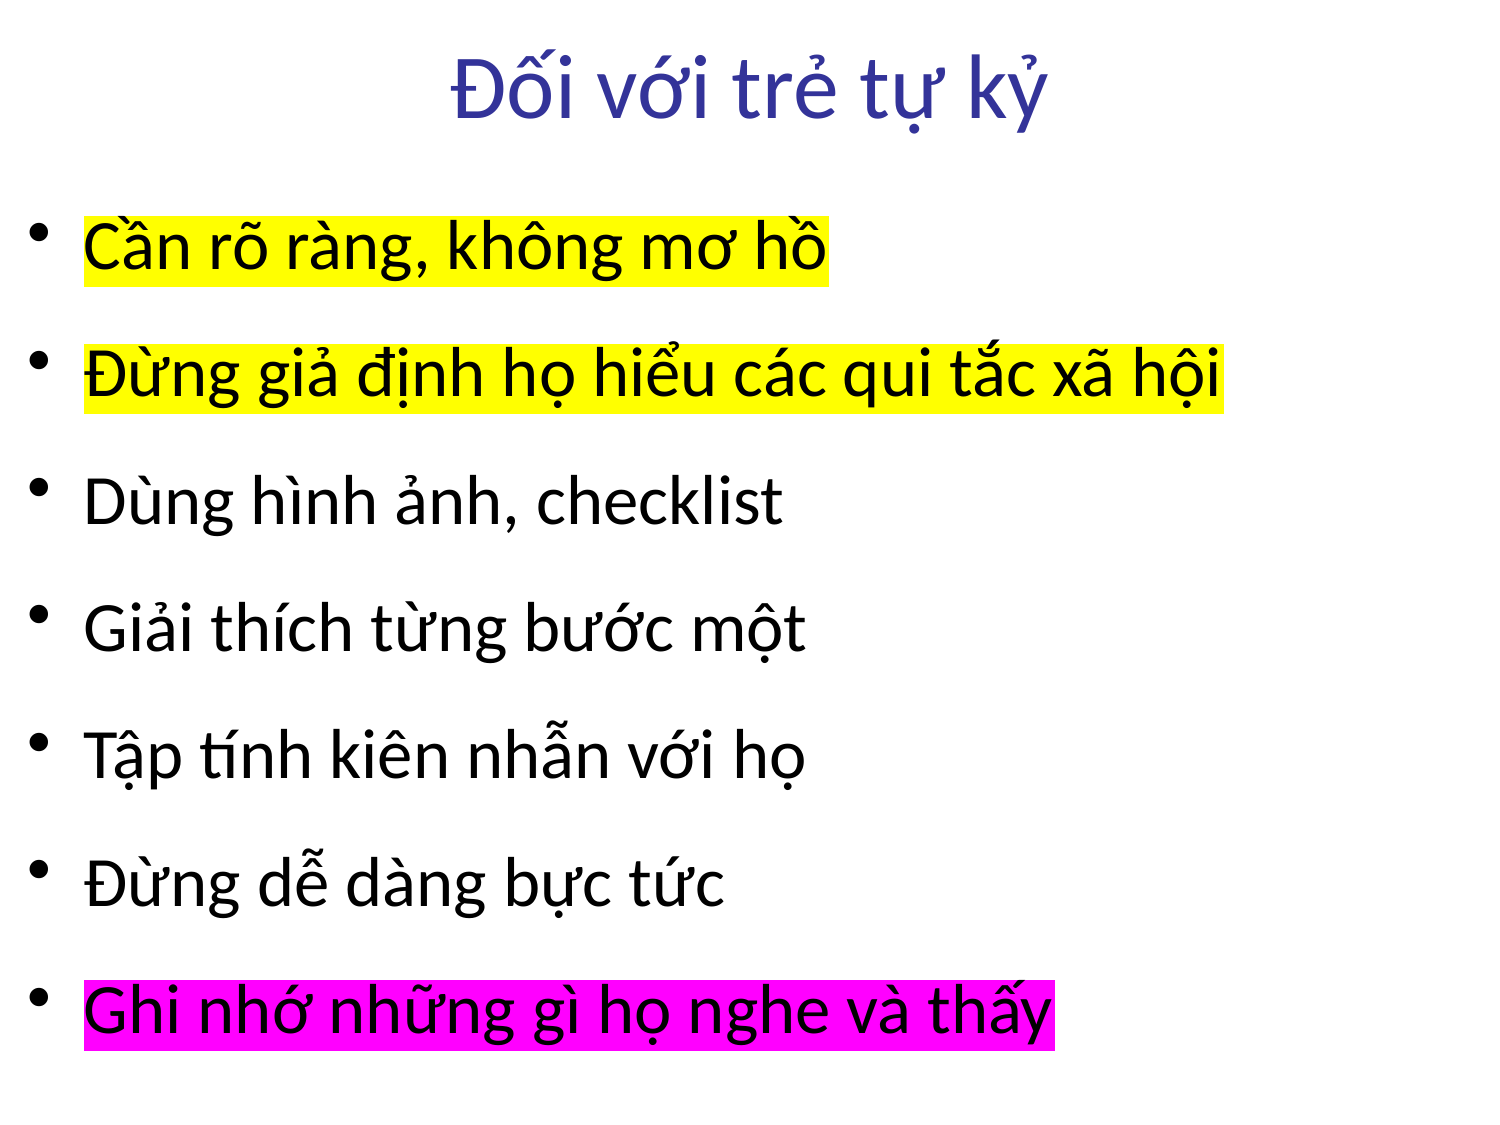

# Đối với trẻ tự kỷ
Cần rõ ràng, không mơ hồ
Đừng giả định họ hiểu các qui tắc xã hội
Dùng hình ảnh, checklist
Giải thích từng bước một
Tập tính kiên nhẫn với họ
Đừng dễ dàng bực tức
Ghi nhớ những gì họ nghe và thấy